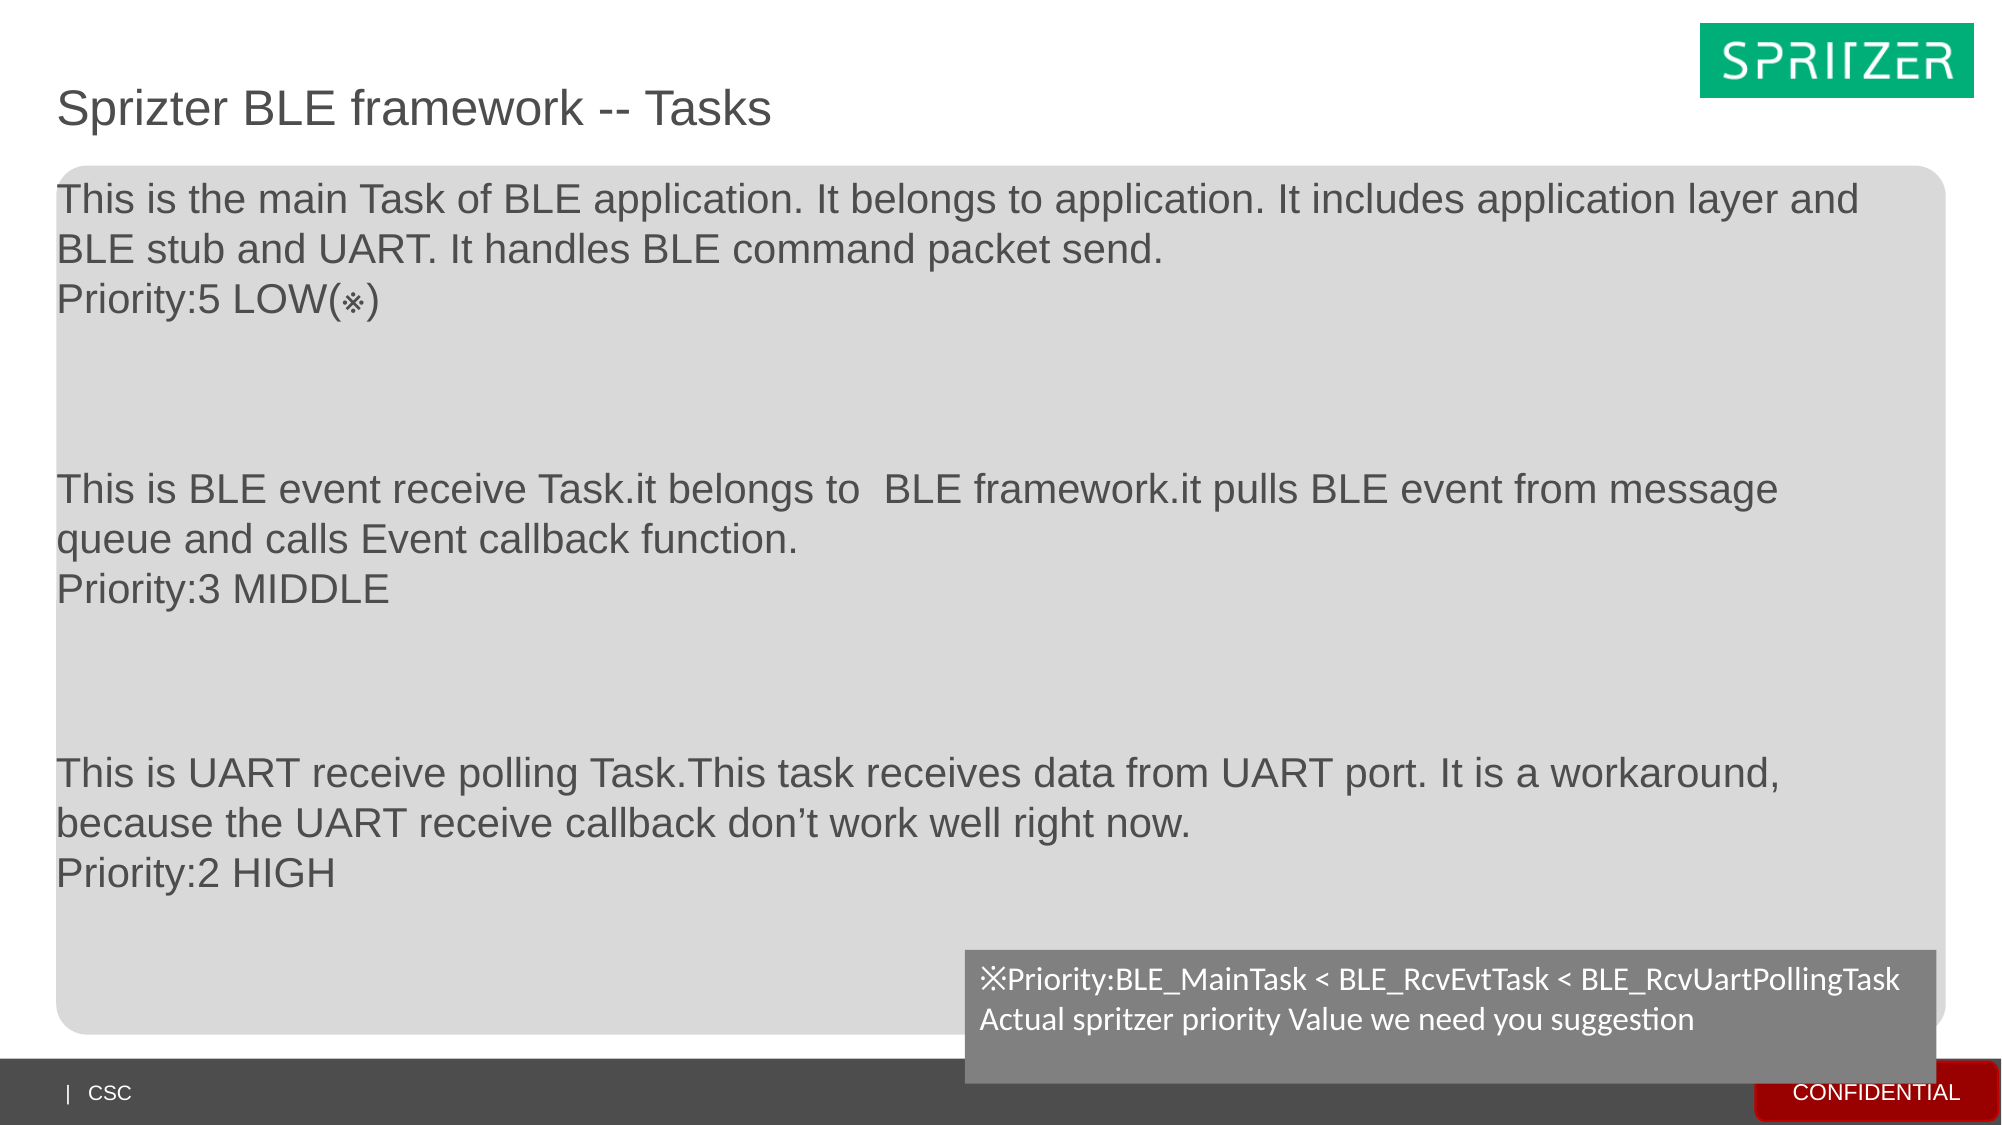

Sprizter BLE framework -- Tasks
BLE_MainTask
This is the main Task of BLE application. It belongs to application. It includes application layer and BLE stub and UART. It handles BLE command packet send.
Priority:5 LOW(※)
BLE_RcvEvtTask
This is BLE event receive Task.it belongs to  BLE framework.it pulls BLE event from message queue and calls Event callback function.
Priority:3 MIDDLE
BLE_RcvUartPollingTask
This is UART receive polling Task.This task receives data from UART port. It is a workaround, because the UART receive callback don’t work well right now.
Priority:2 HIGH
※Priority:BLE_MainTask < BLE_RcvEvtTask < BLE_RcvUartPollingTask
Actual spritzer priority Value we need you suggestion